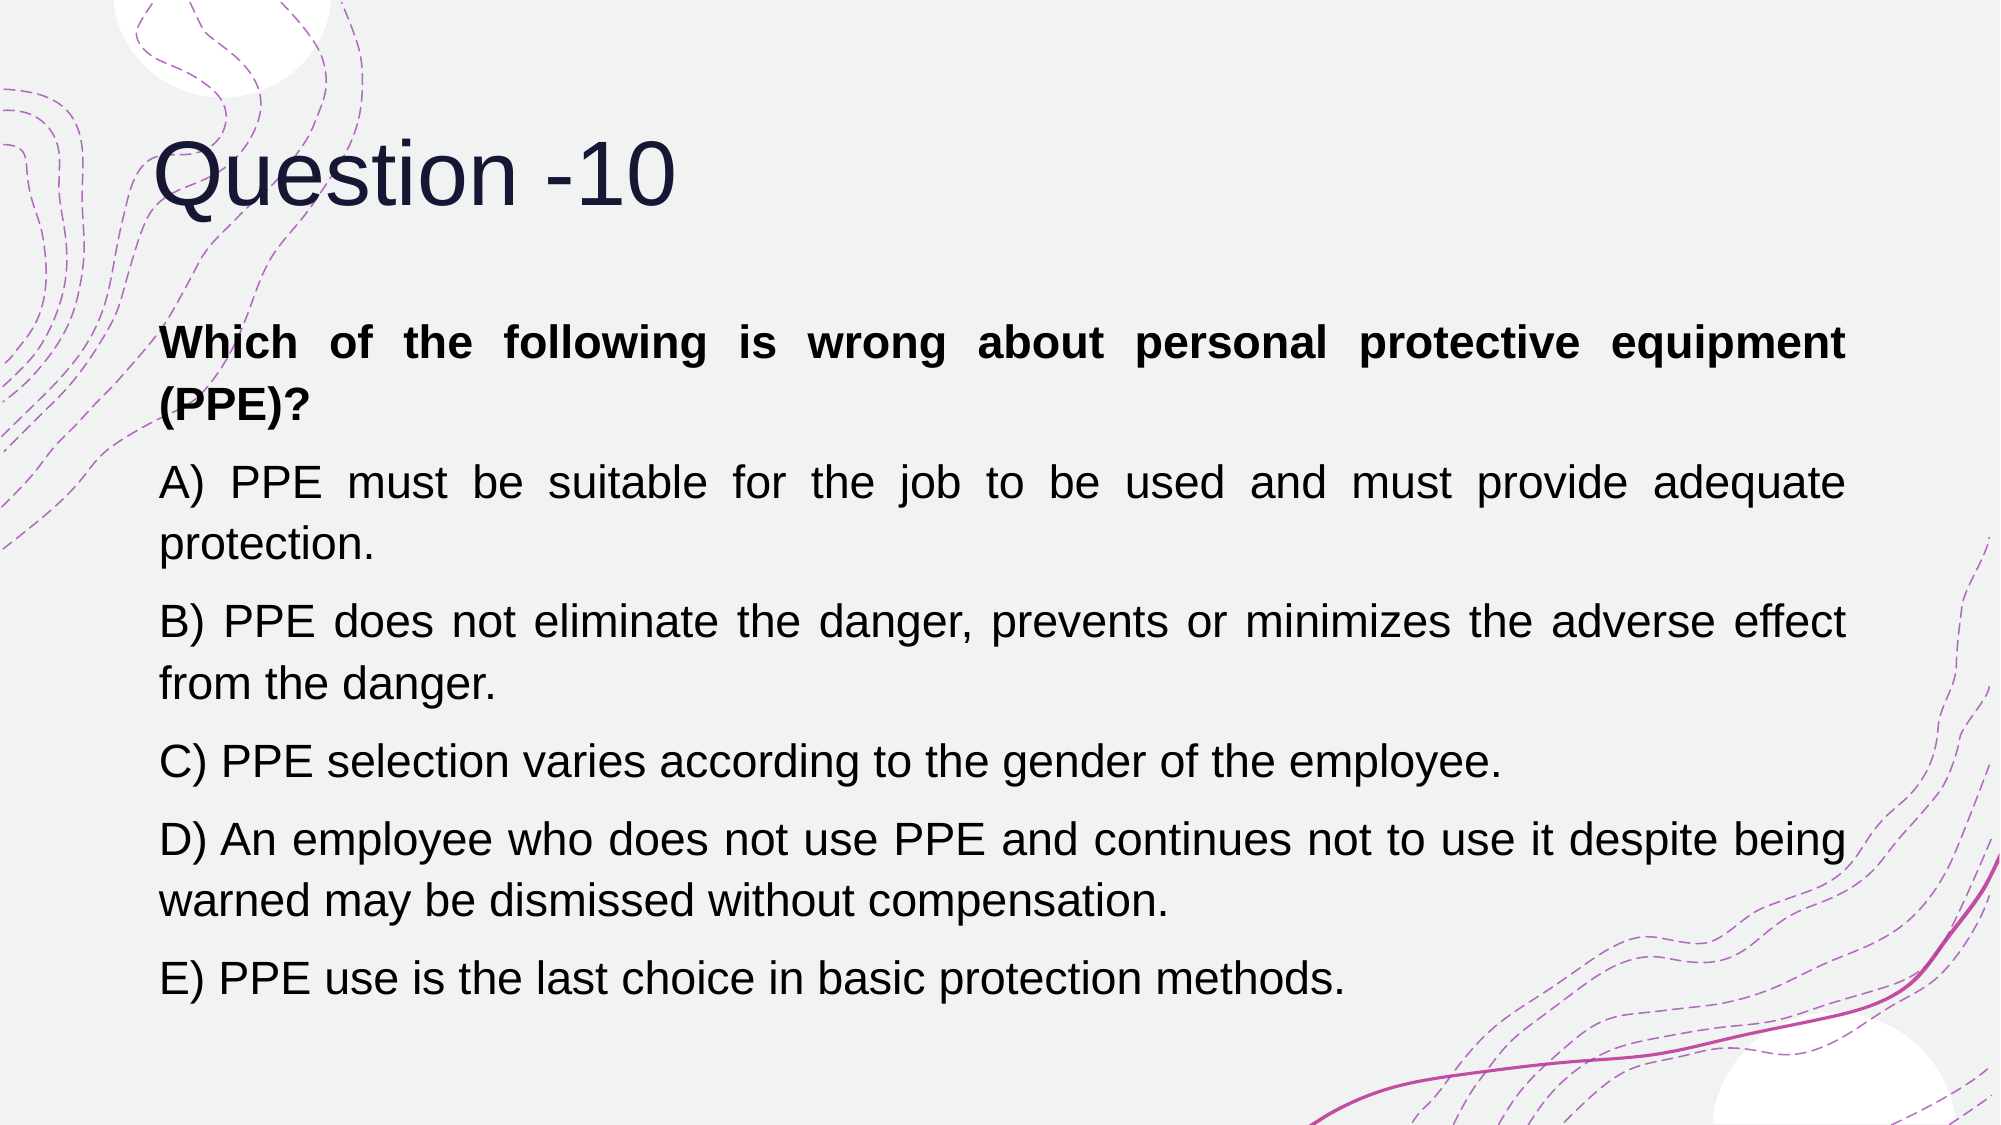

# Question -10
Which of the following is wrong about personal protective equipment (PPE)?
A) PPE must be suitable for the job to be used and must provide adequate protection.
B) PPE does not eliminate the danger, prevents or minimizes the adverse effect from the danger.
C) PPE selection varies according to the gender of the employee.
D) An employee who does not use PPE and continues not to use it despite being warned may be dismissed without compensation.
E) PPE use is the last choice in basic protection methods.